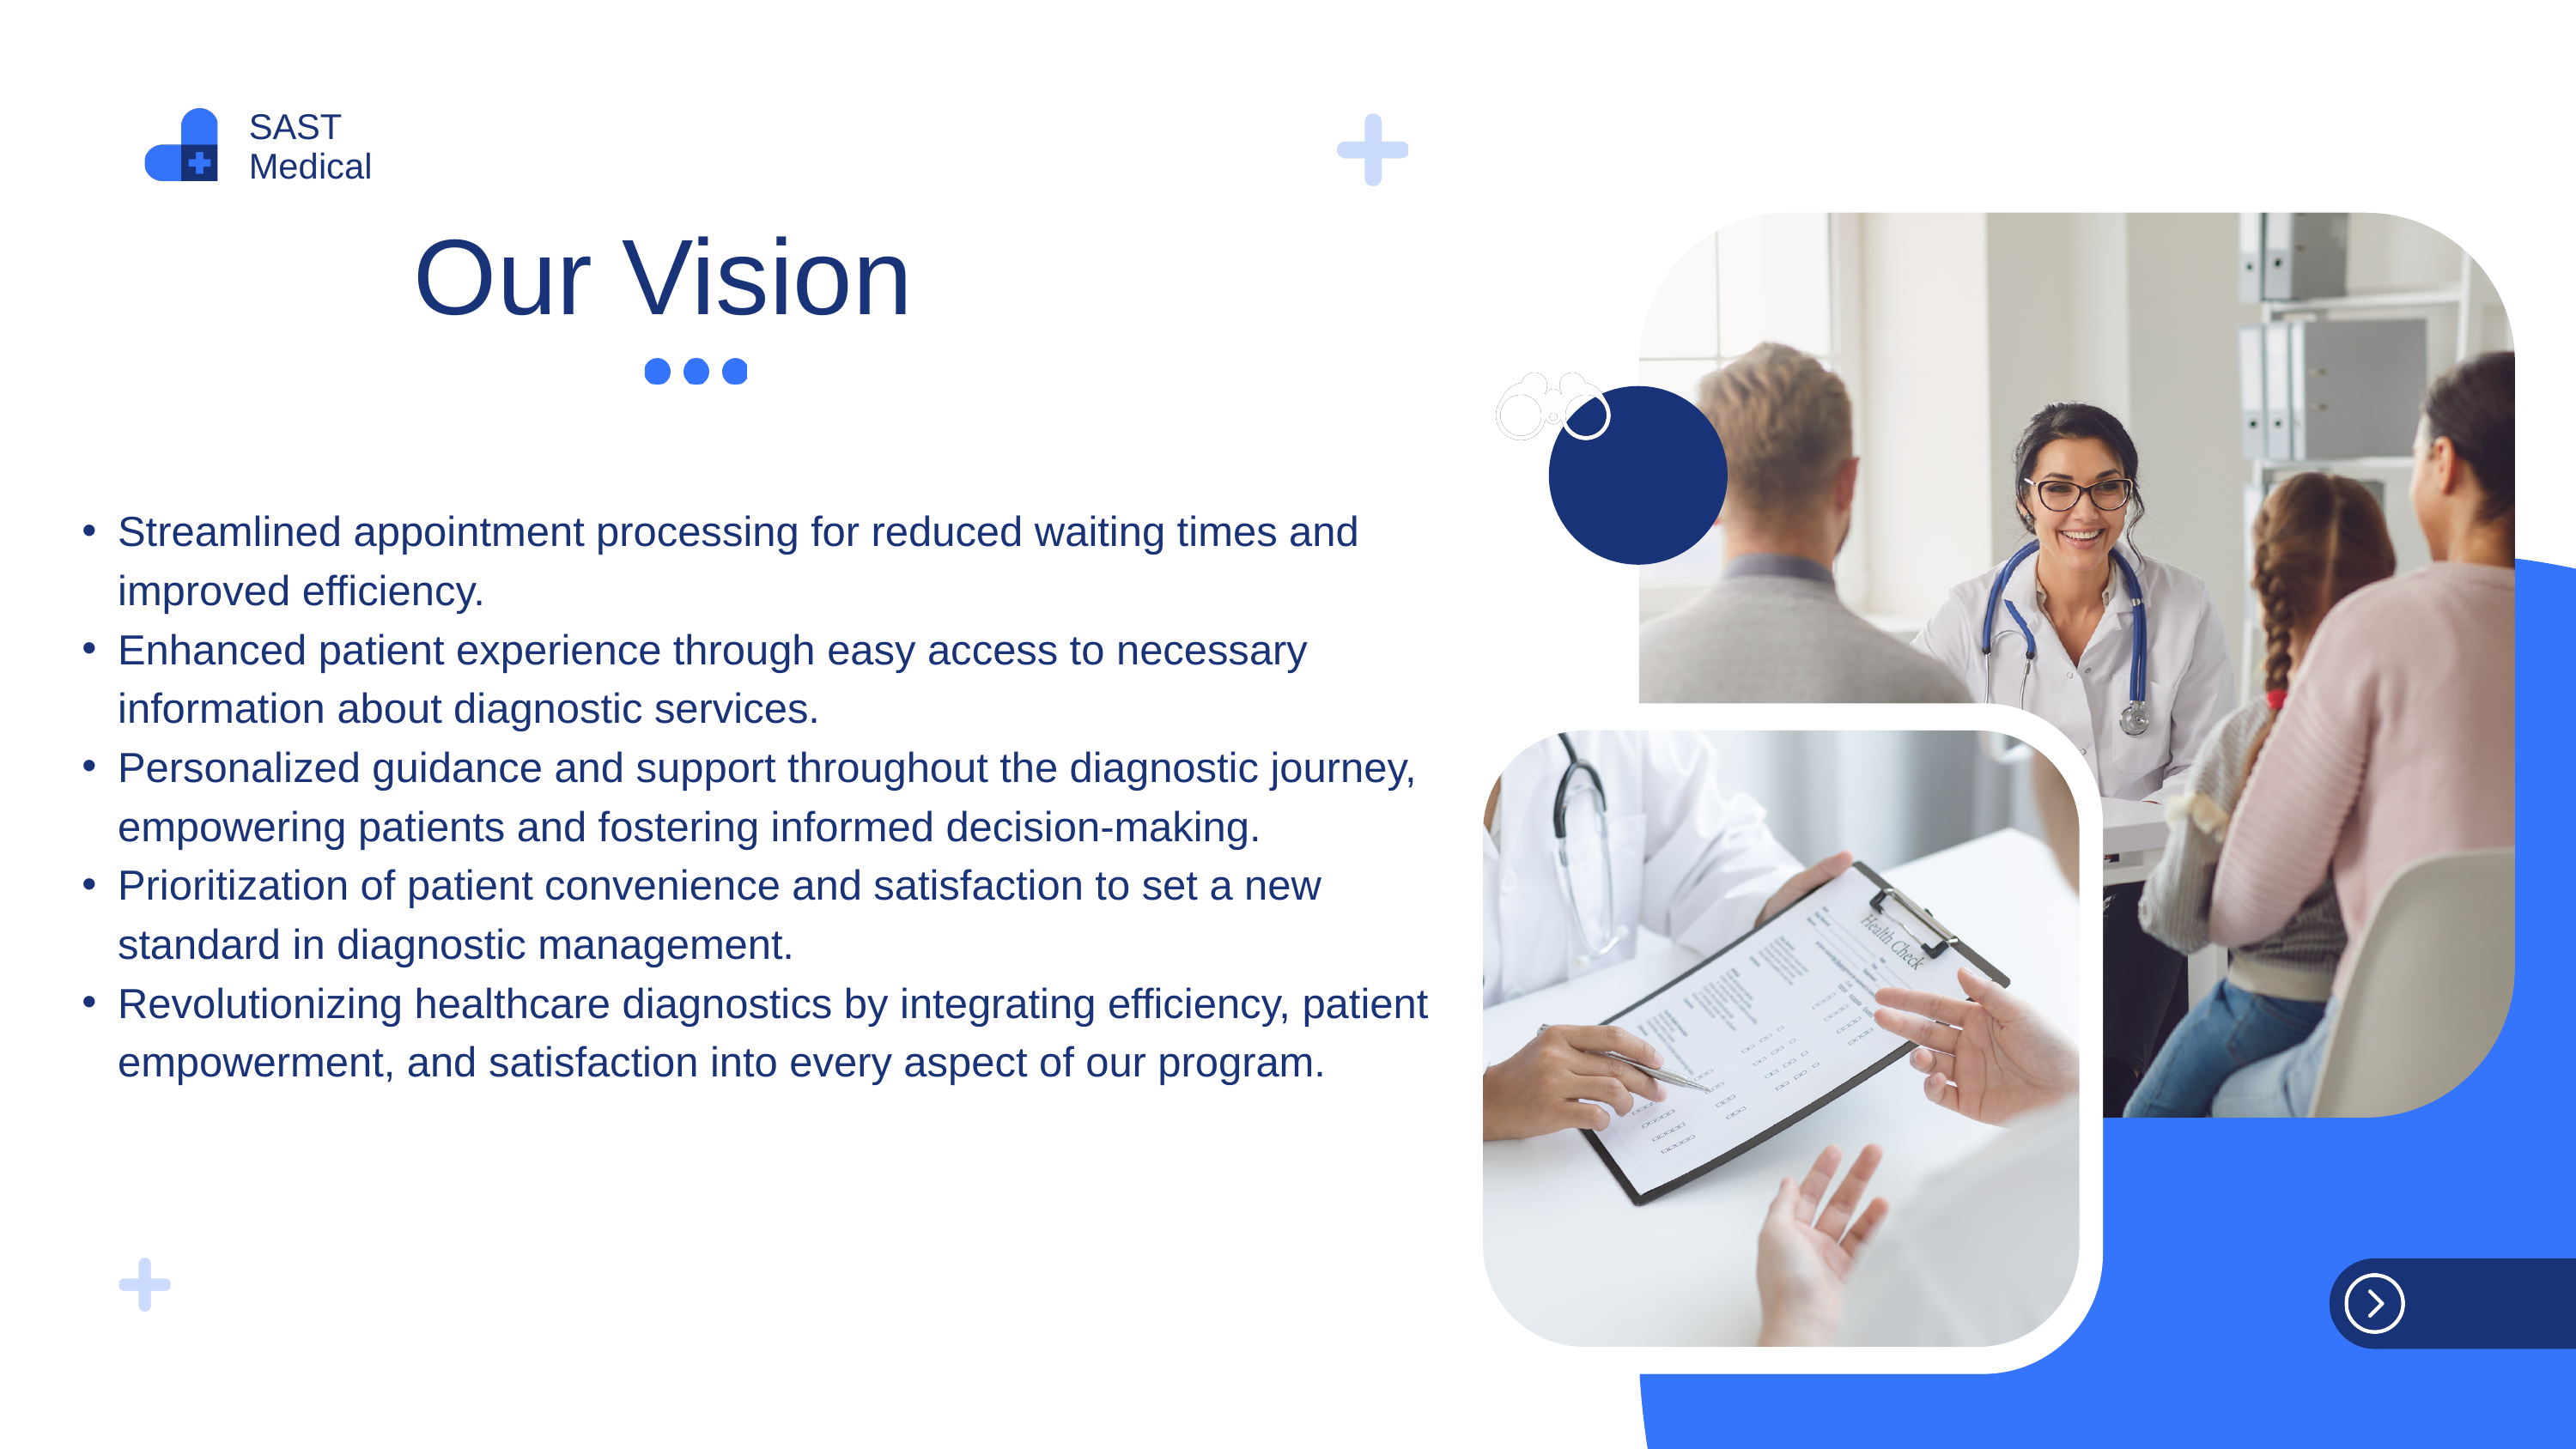

SAST
Medical

Our Vision

Streamlined appointment processing for reduced waiting times and improved efficiency.
Enhanced patient experience through easy access to necessary information about diagnostic services.
Personalized guidance and support throughout the diagnostic journey, empowering patients and fostering informed decision-making.
Prioritization of patient convenience and satisfaction to set a new standard in diagnostic management.
Revolutionizing healthcare diagnostics by integrating efficiency, patient empowerment, and satisfaction into every aspect of our program.